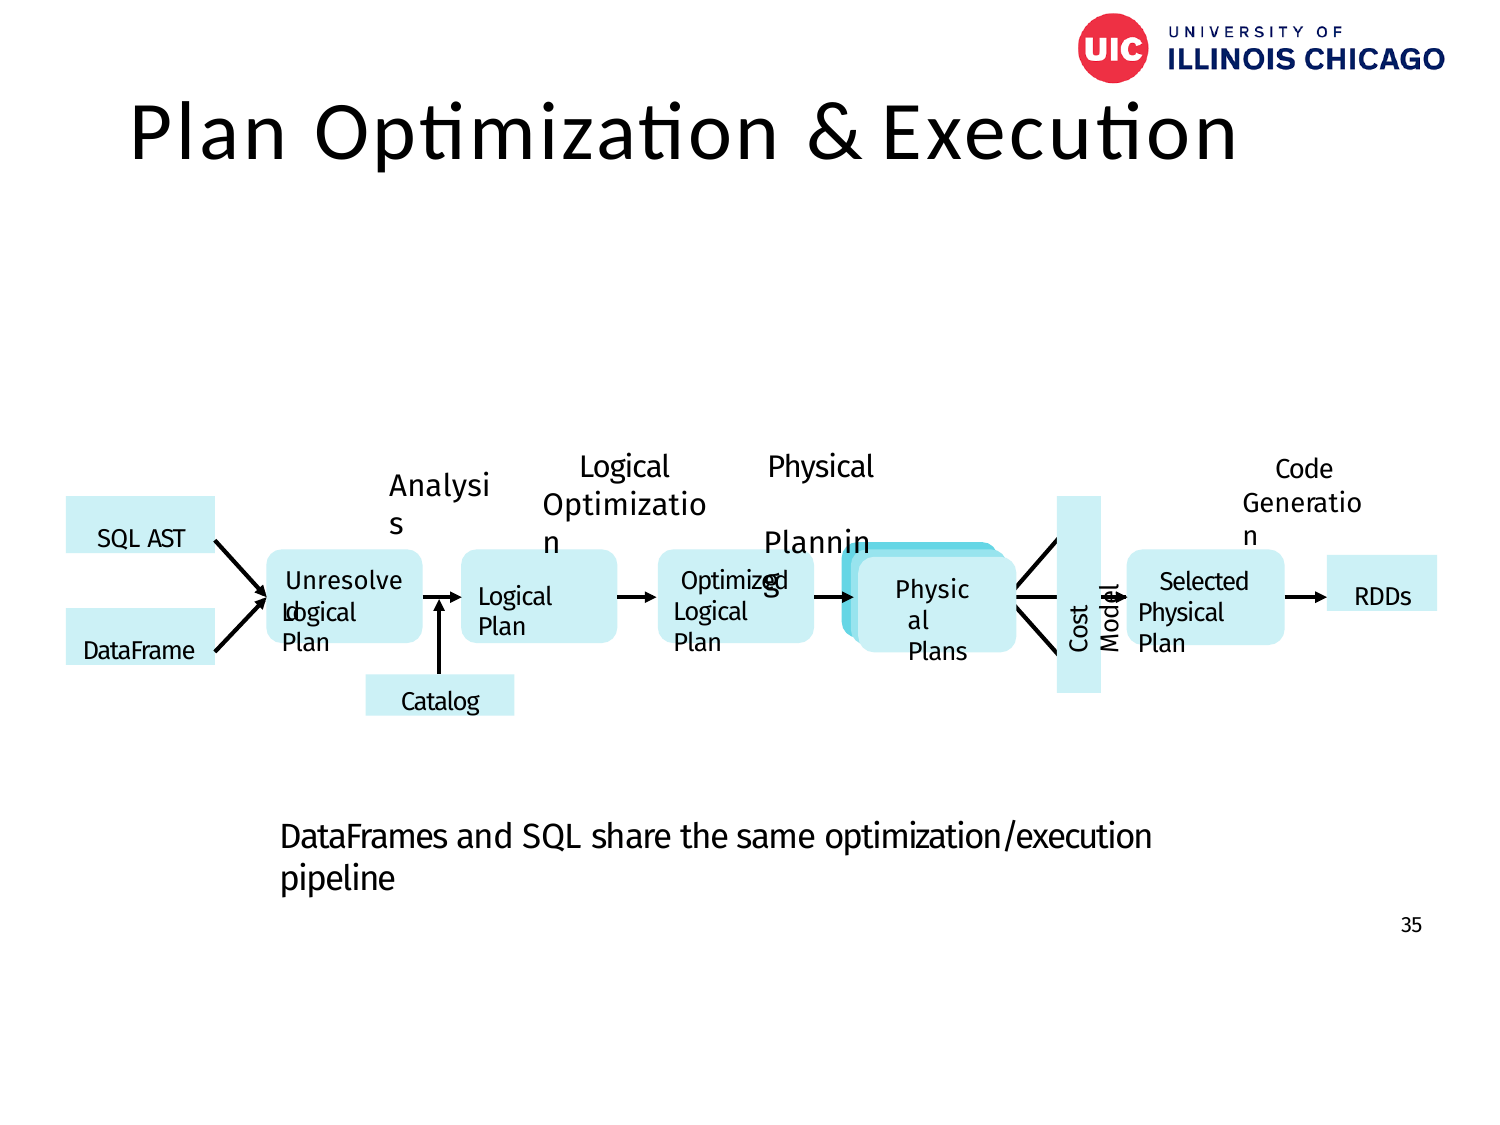

# Plan Optimization & Execution
Logical  Optimization
Physical  Planning
Code  Generation
Analysis
SQL AST

Cost Model

RDDs

Unresolved
Optimized  Logical Plan
Selected  Physical Plan
Physical  Plans
Logical Plan

Logical Plan

DataFrame
Catalog

DataFrames and SQL share the same optimization/execution pipeline
35